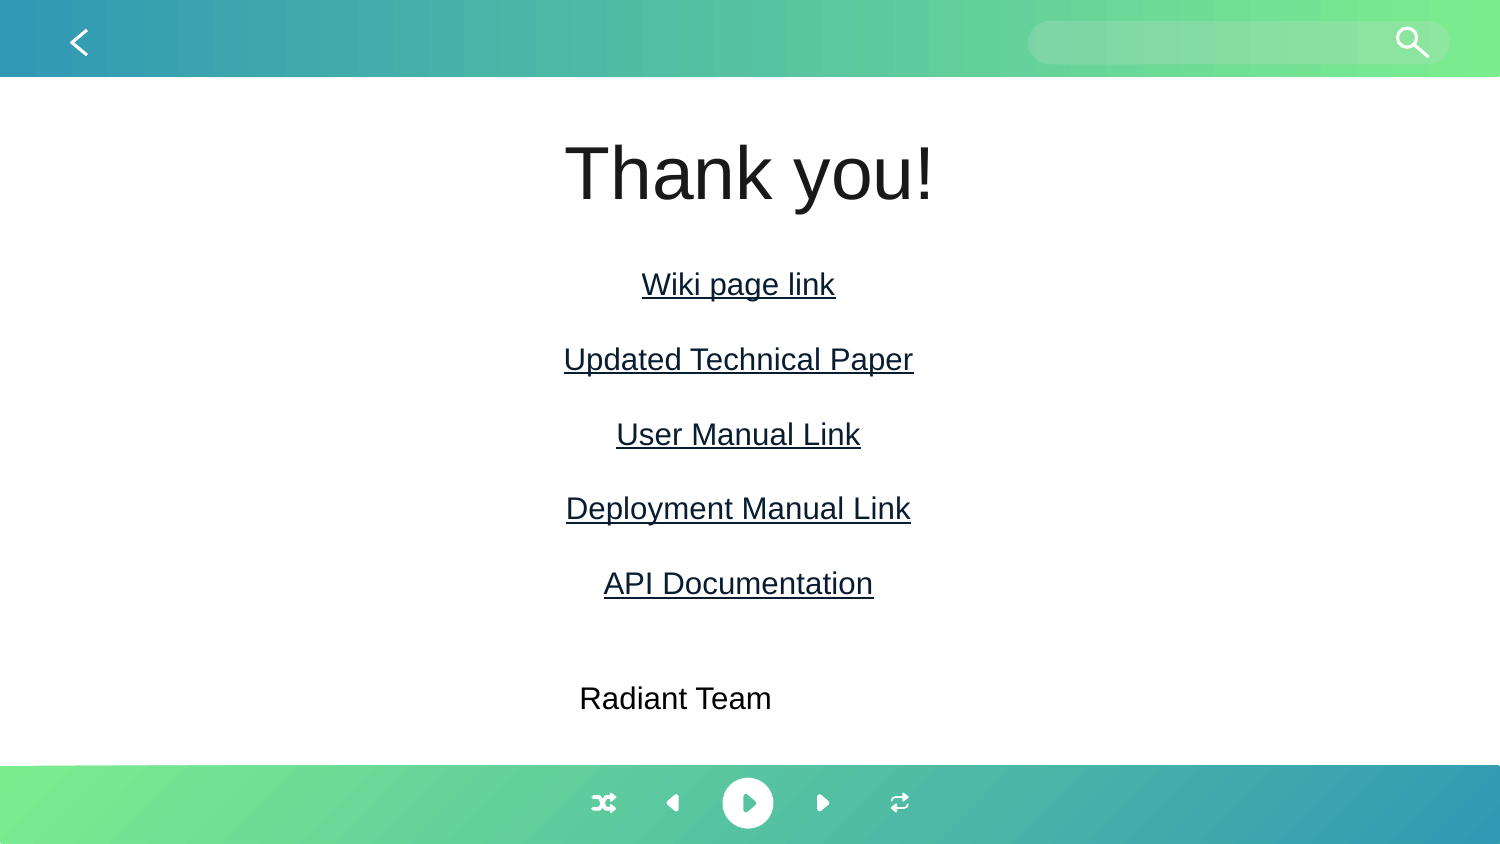

Thank you!

# Wiki page link

Updated Technical Paper

User Manual Link

Deployment Manual Link

API Documentation

Radiant Team